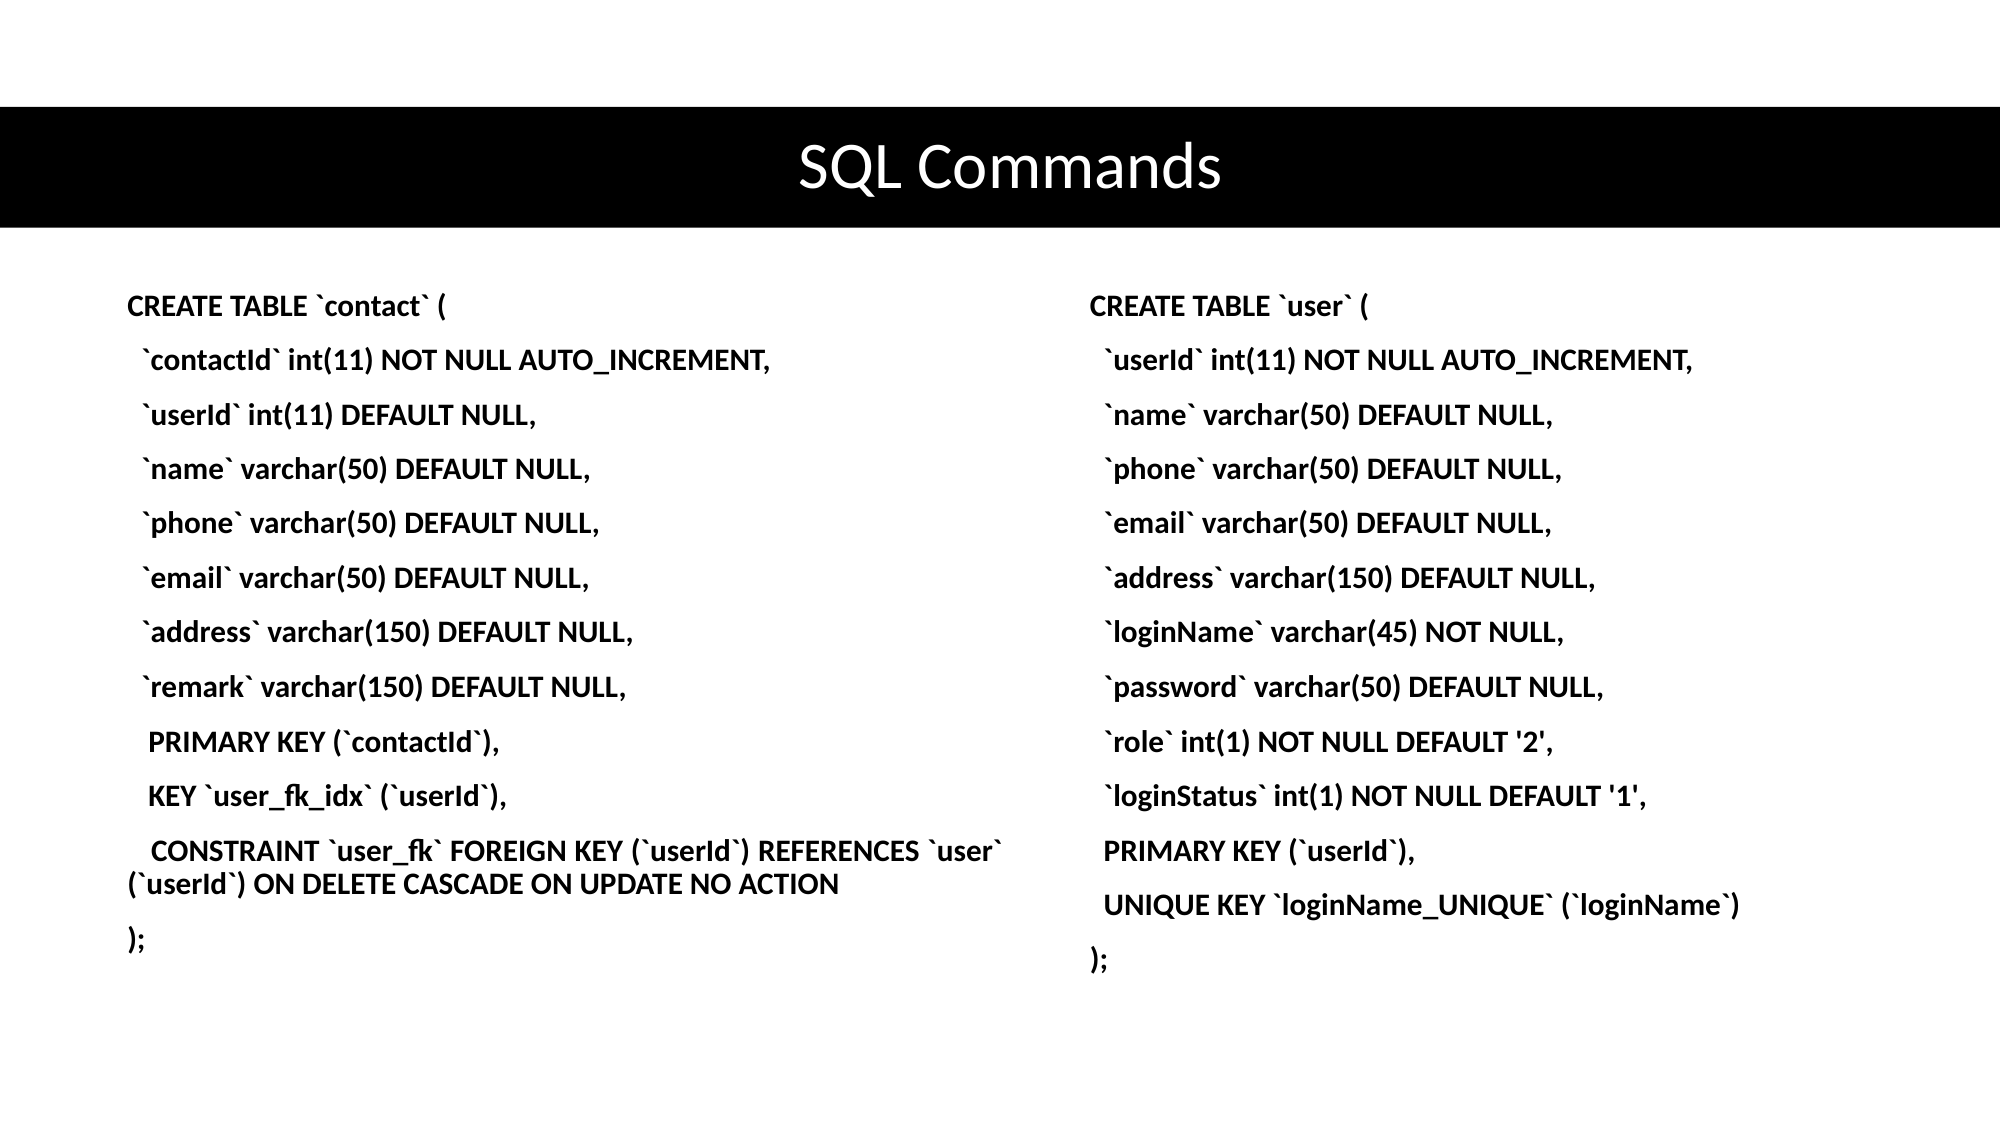

# SQL Commands

CREATE TABLE `contact` (
  `contactId` int(11) NOT NULL AUTO_INCREMENT,
  `userId` int(11) DEFAULT NULL,
  `name` varchar(50) DEFAULT NULL,
  `phone` varchar(50) DEFAULT NULL,
  `email` varchar(50) DEFAULT NULL,
  `address` varchar(150) DEFAULT NULL,
  `remark` varchar(150) DEFAULT NULL,
   PRIMARY KEY (`contactId`),
   KEY `user_fk_idx` (`userId`),
   CONSTRAINT `user_fk` FOREIGN KEY (`userId`) REFERENCES `user` (`userId`) ON DELETE CASCADE ON UPDATE NO ACTION
);
CREATE TABLE `user` (
  `userId` int(11) NOT NULL AUTO_INCREMENT,
  `name` varchar(50) DEFAULT NULL,
  `phone` varchar(50) DEFAULT NULL,
  `email` varchar(50) DEFAULT NULL,
  `address` varchar(150) DEFAULT NULL,
  `loginName` varchar(45) NOT NULL,
  `password` varchar(50) DEFAULT NULL,
  `role` int(1) NOT NULL DEFAULT '2',
  `loginStatus` int(1) NOT NULL DEFAULT '1',
  PRIMARY KEY (`userId`),
  UNIQUE KEY `loginName_UNIQUE` (`loginName`)
);